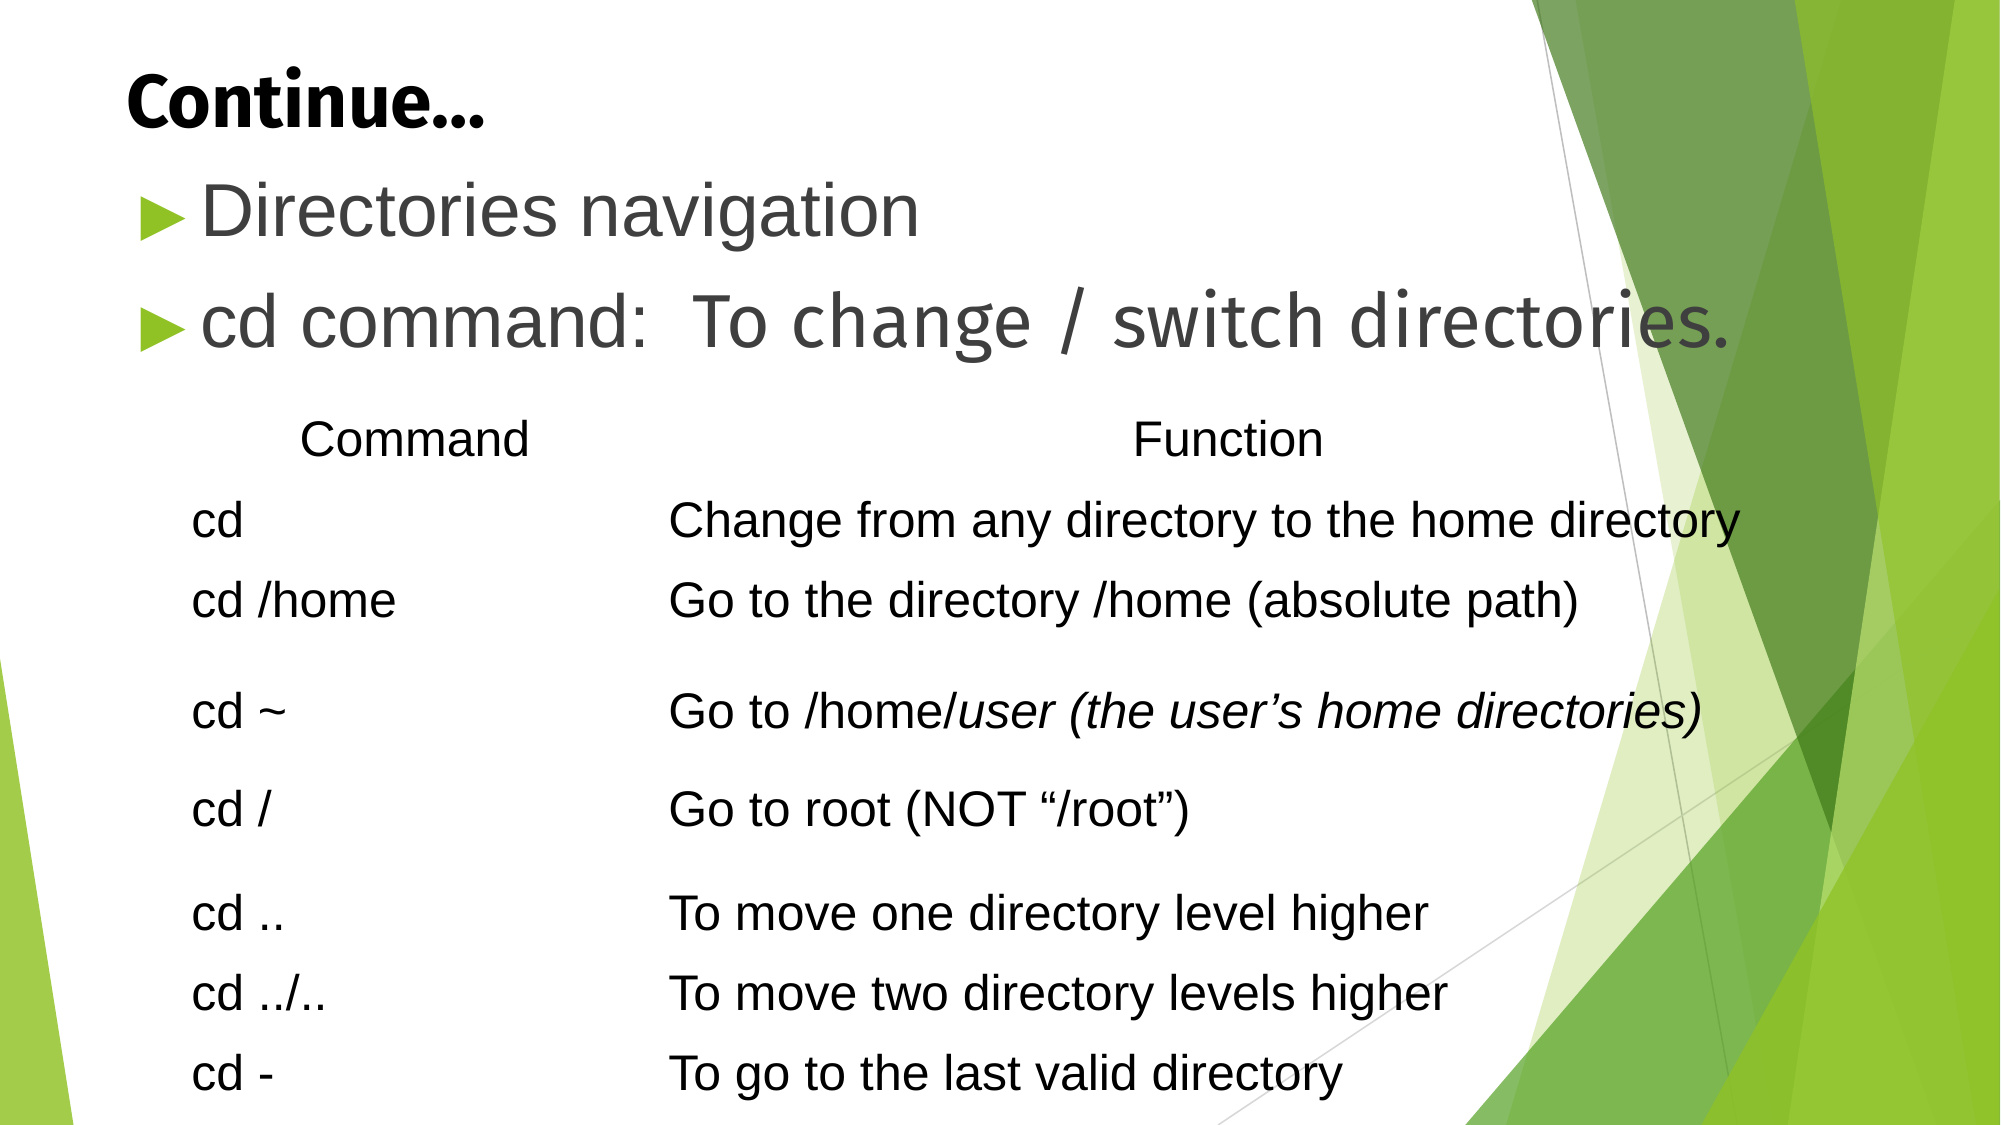

# Continue…
Directories navigation
cd command:  To change / switch directories.

| Command | Function |
| --- | --- |
| cd | Change from any directory to the home directory |
| cd /home cd ~ | Go to the directory /home (absolute path) Go to /home/user (the user’s home directories) |
| cd / | Go to root (NOT “/root”) |
| cd .. | To move one directory level higher |
| cd ../.. | To move two directory levels higher |
| cd - | To go to the last valid directory |